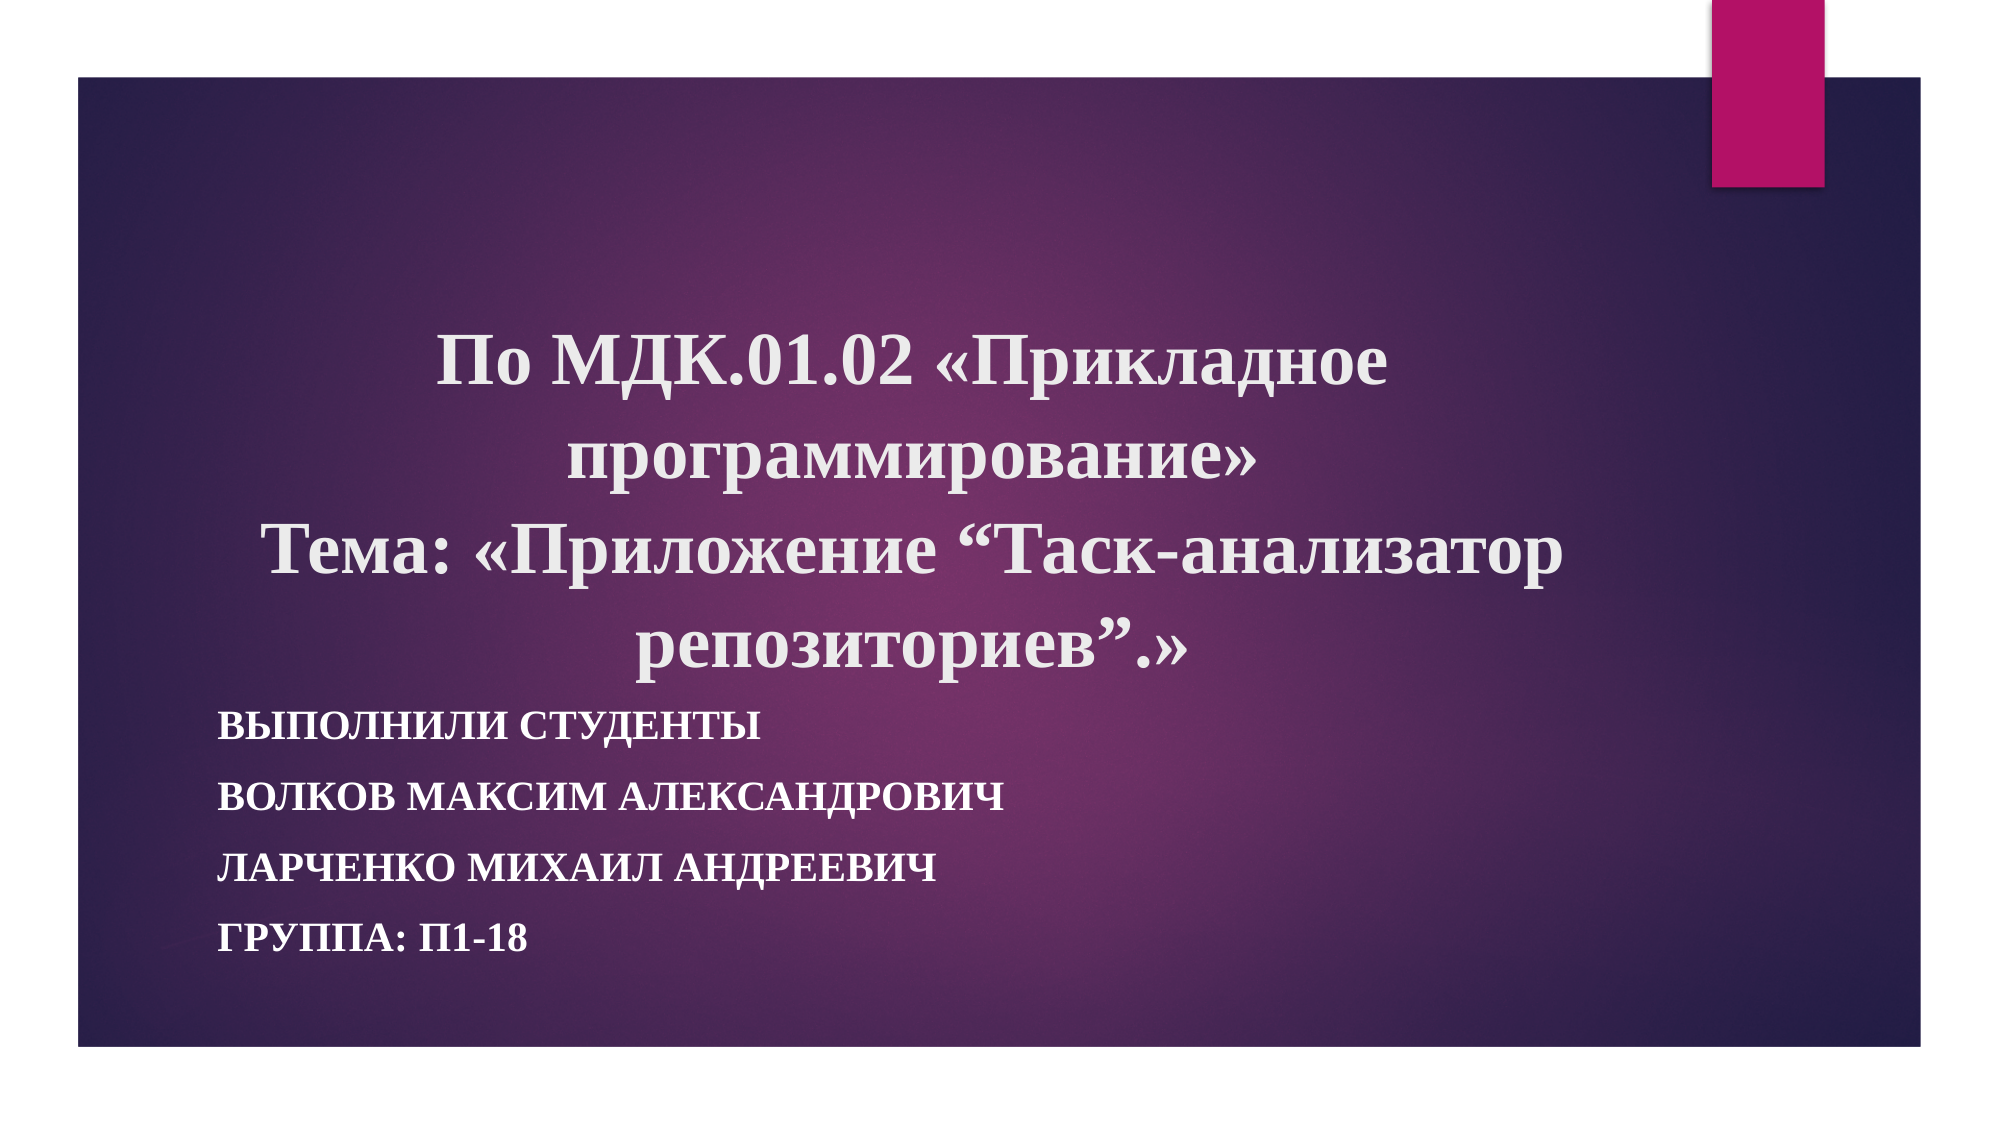

По МДК.01.02 «Прикладное программирование»
Тема: «Приложение “Таск-анализатор репозиториев”.»
Выполнили студенты
Волков Максим Александрович
Ларченко Михаил Андреевич
Группа: П1-18